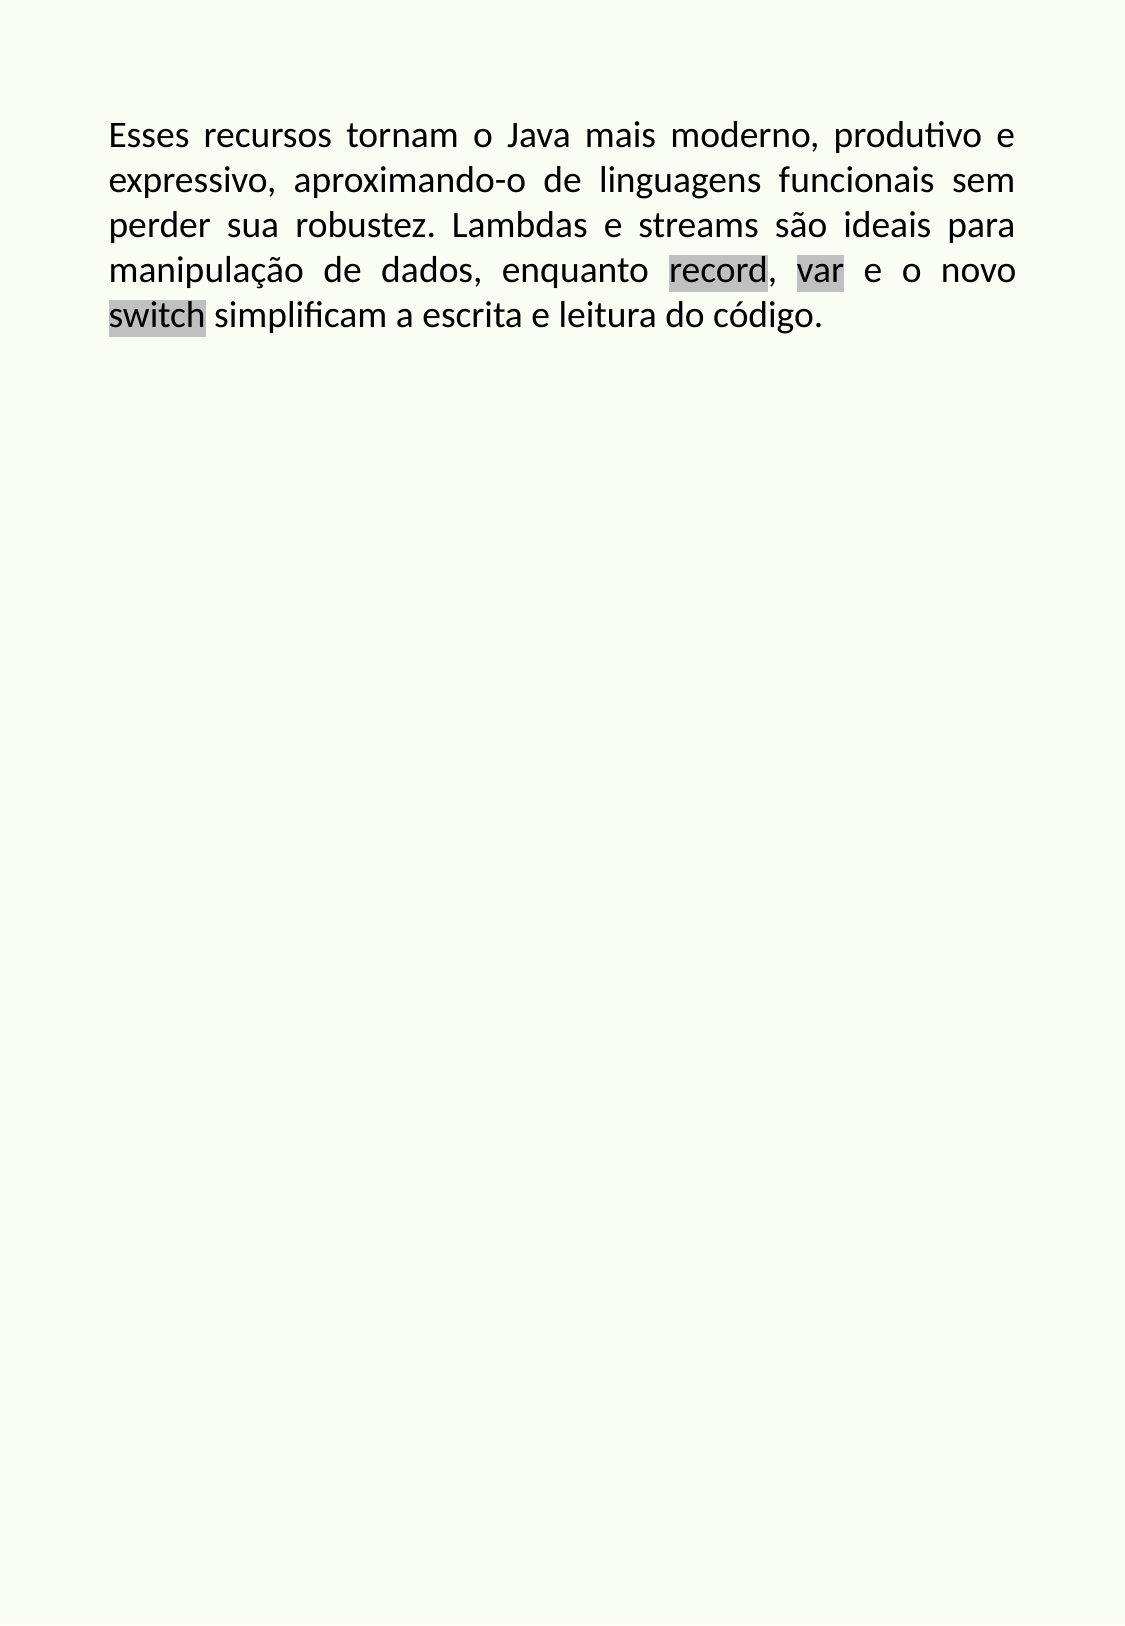

#
Esses recursos tornam o Java mais moderno, produtivo e expressivo, aproximando-o de linguagens funcionais sem perder sua robustez. Lambdas e streams são ideais para manipulação de dados, enquanto record, var e o novo switch simplificam a escrita e leitura do código.